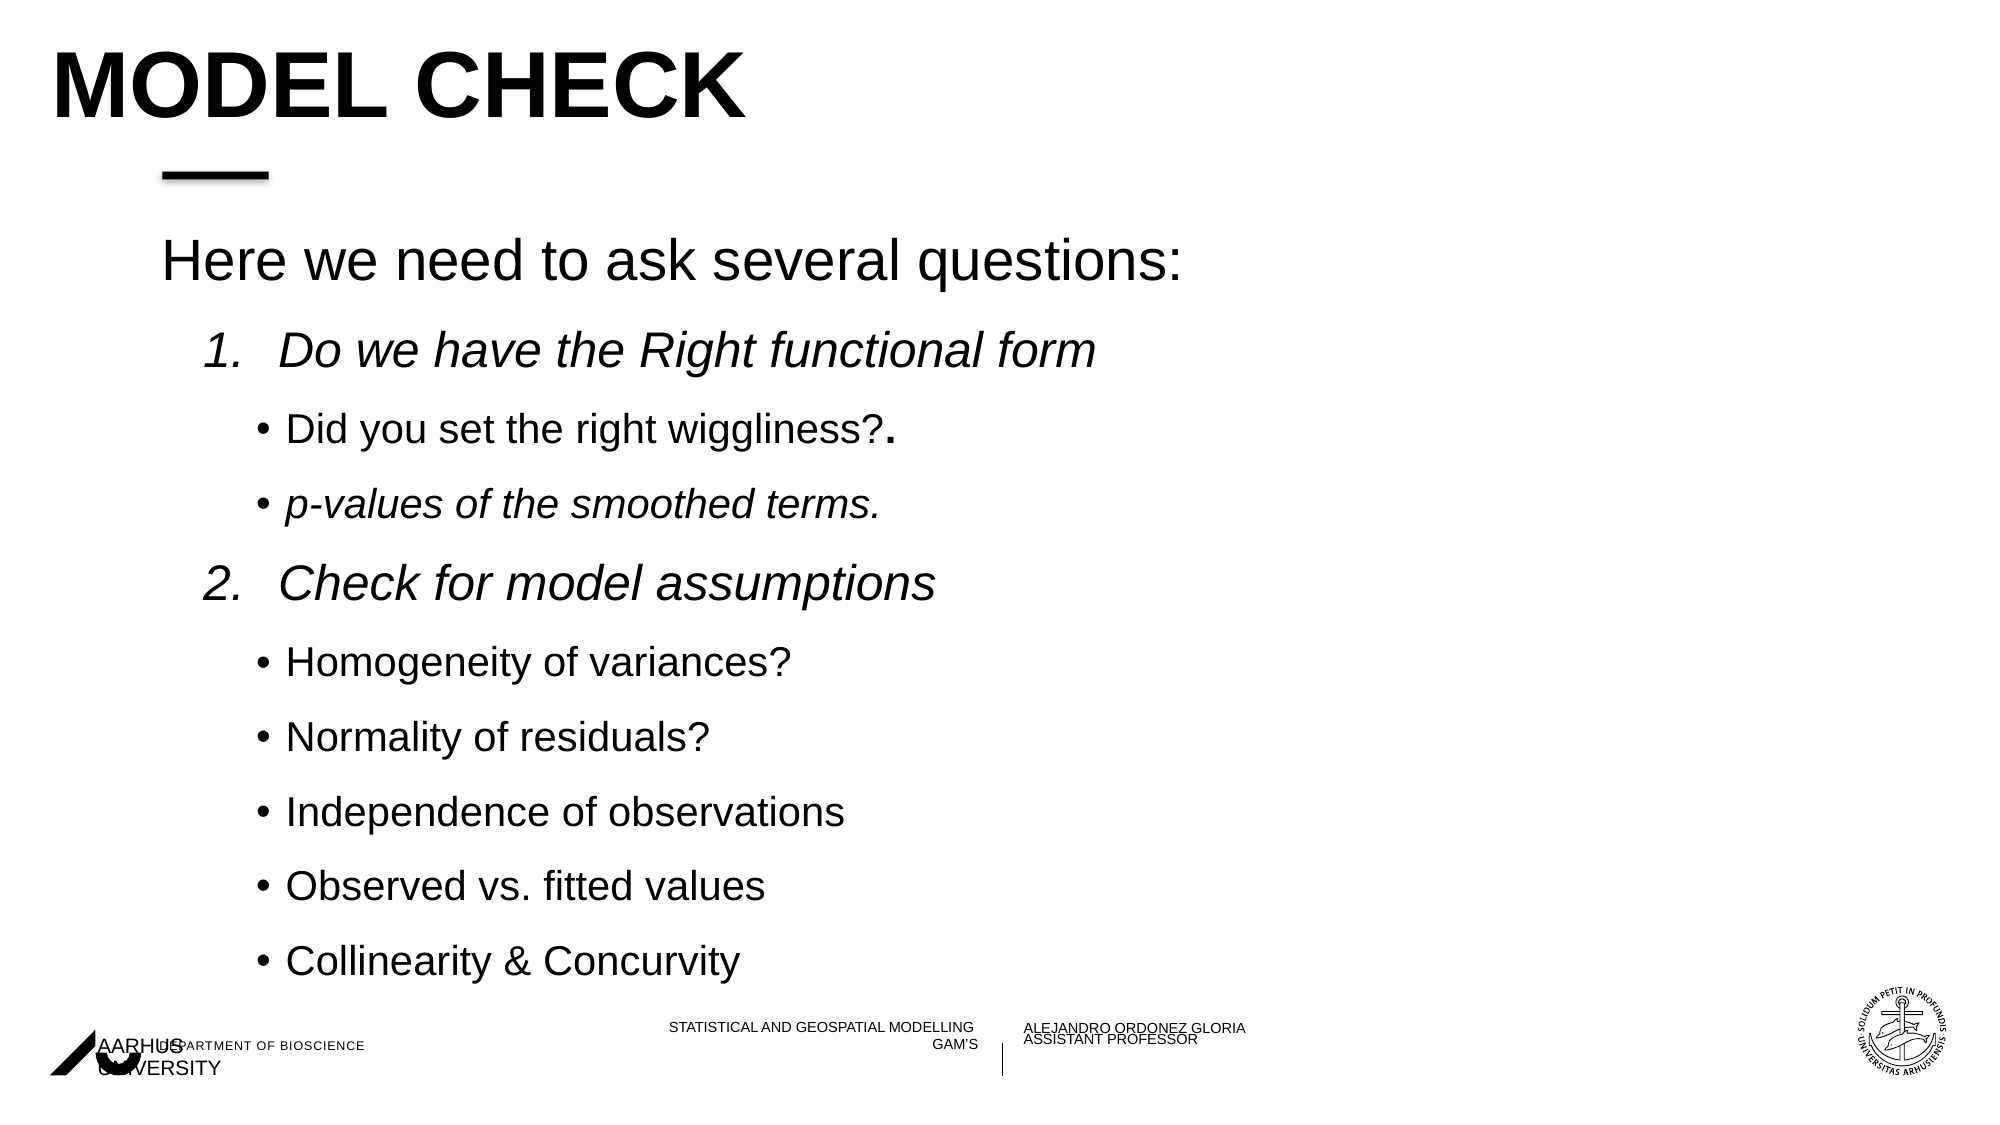

# Model check
Here we need to ask several questions:
Do we have the Right functional form
Did you set the right wiggliness?.
p-values of the smoothed terms.
Check for model assumptions
Homogeneity of variances?
Normality of residuals?
Independence of observations
Observed vs. fitted values
Collinearity & Concurvity